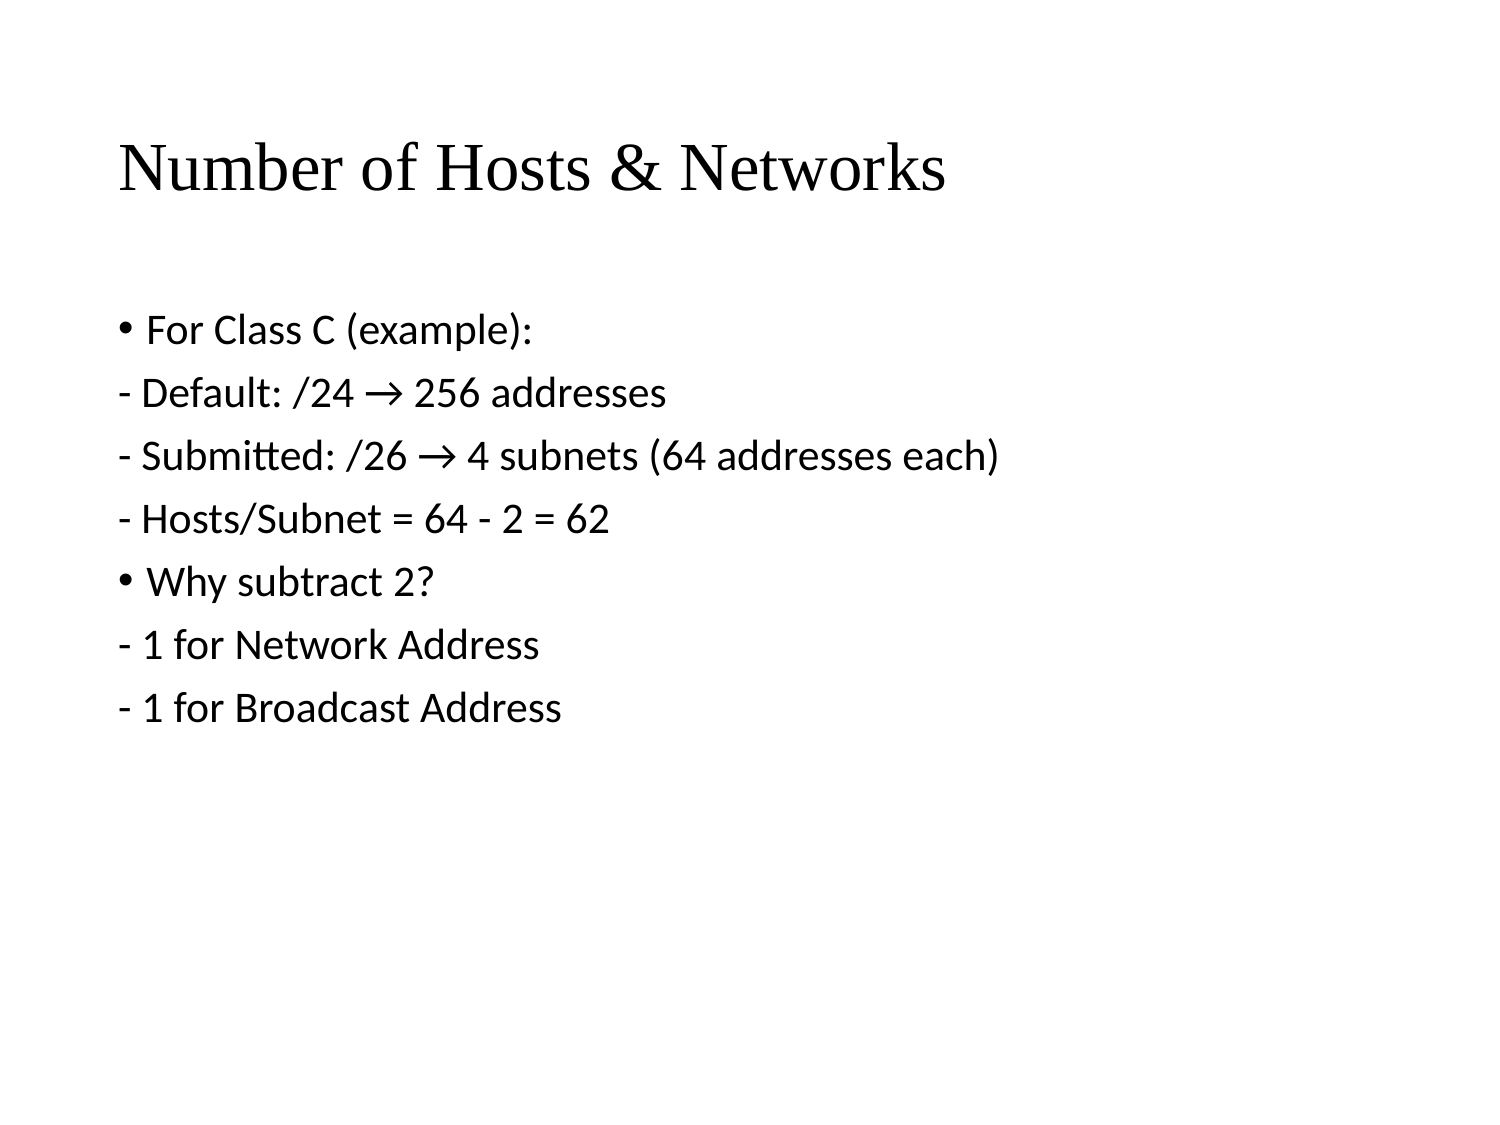

# Number of Hosts & Networks
For Class C (example):
- Default: /24 → 256 addresses
- Submitted: /26 → 4 subnets (64 addresses each)
- Hosts/Subnet = 64 - 2 = 62
Why subtract 2?
- 1 for Network Address
- 1 for Broadcast Address